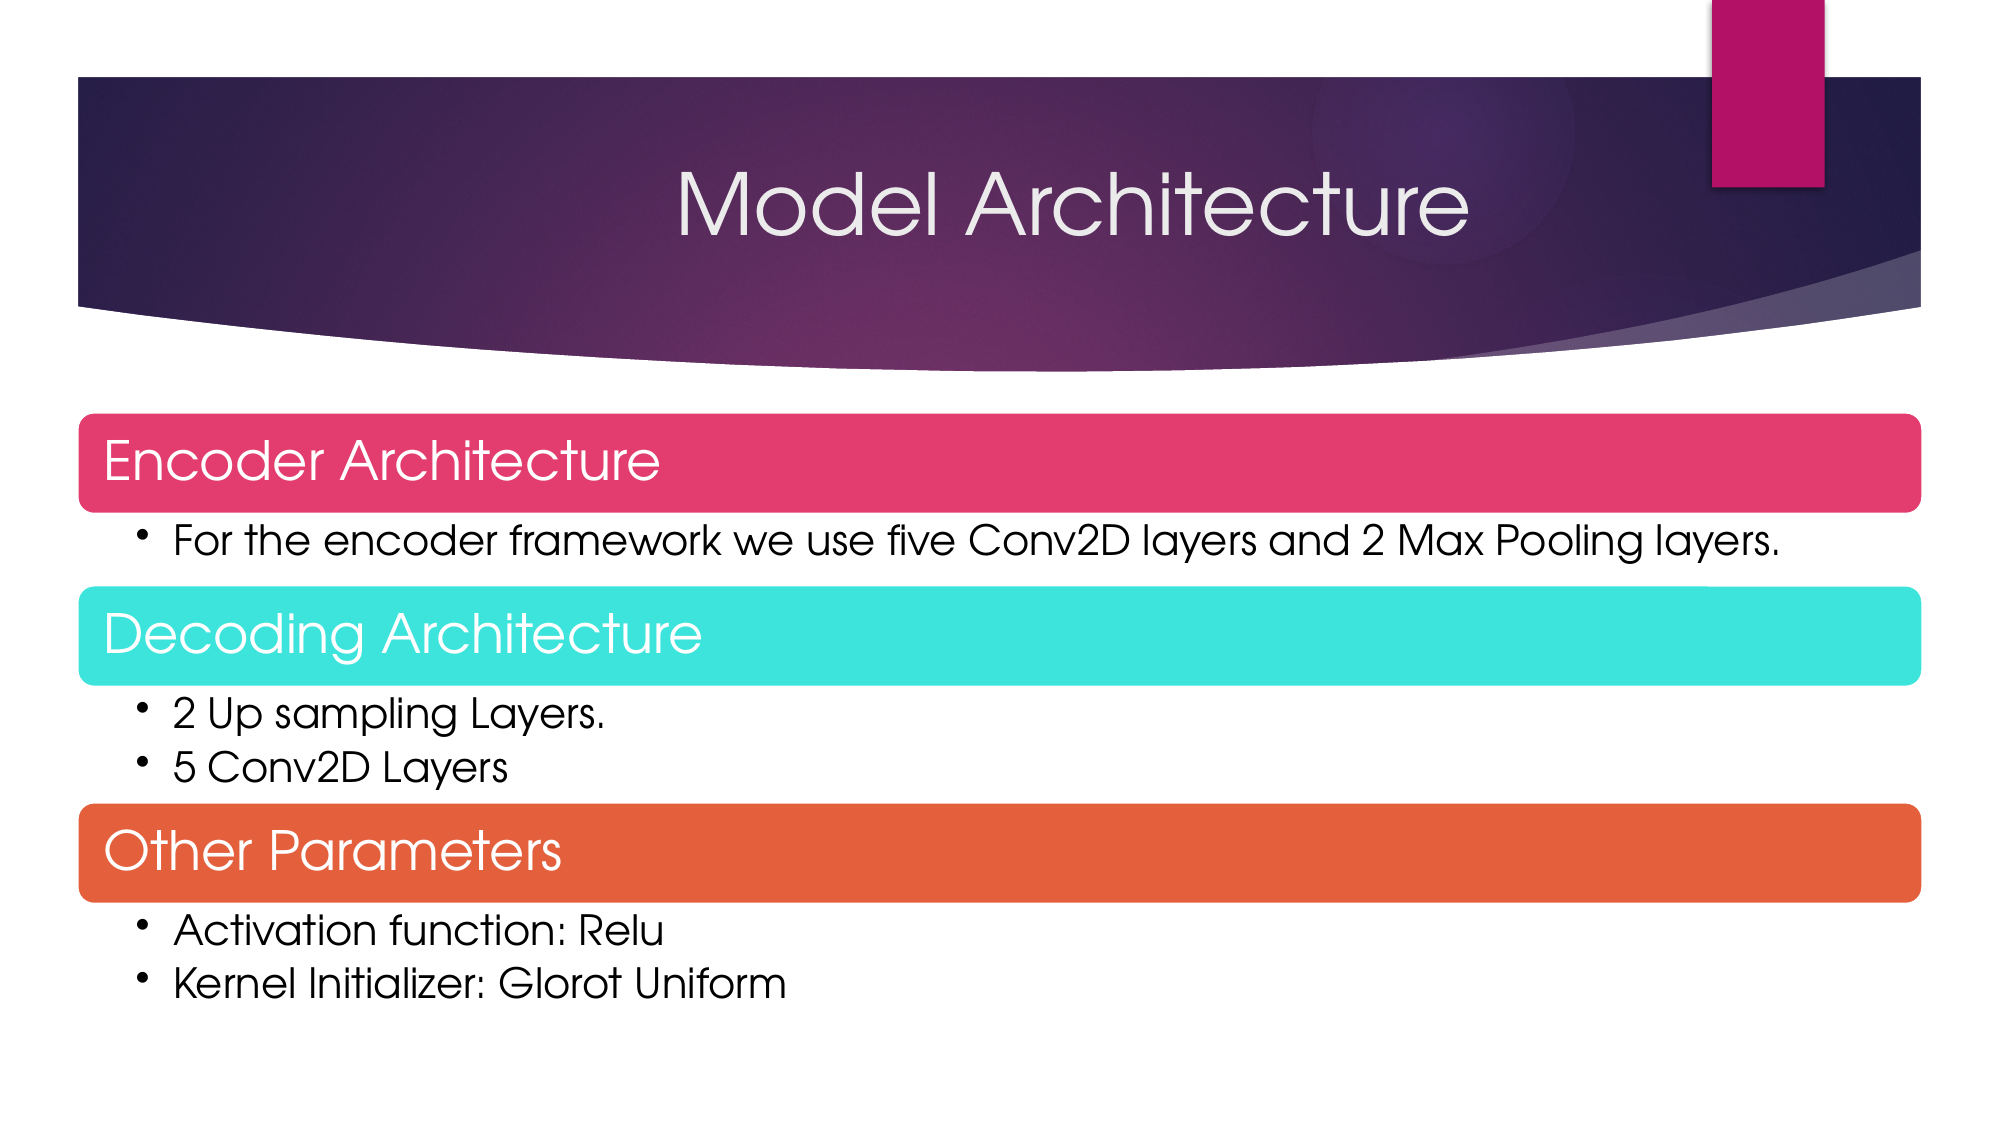

# Model Architecture
Encoder Architecture
For the encoder framework we use five Conv2D layers and 2 Max Pooling layers.
Decoding Architecture
2 Up sampling Layers.
5 Conv2D Layers
Other Parameters
Activation function: Relu
Kernel Initializer: Glorot Uniform